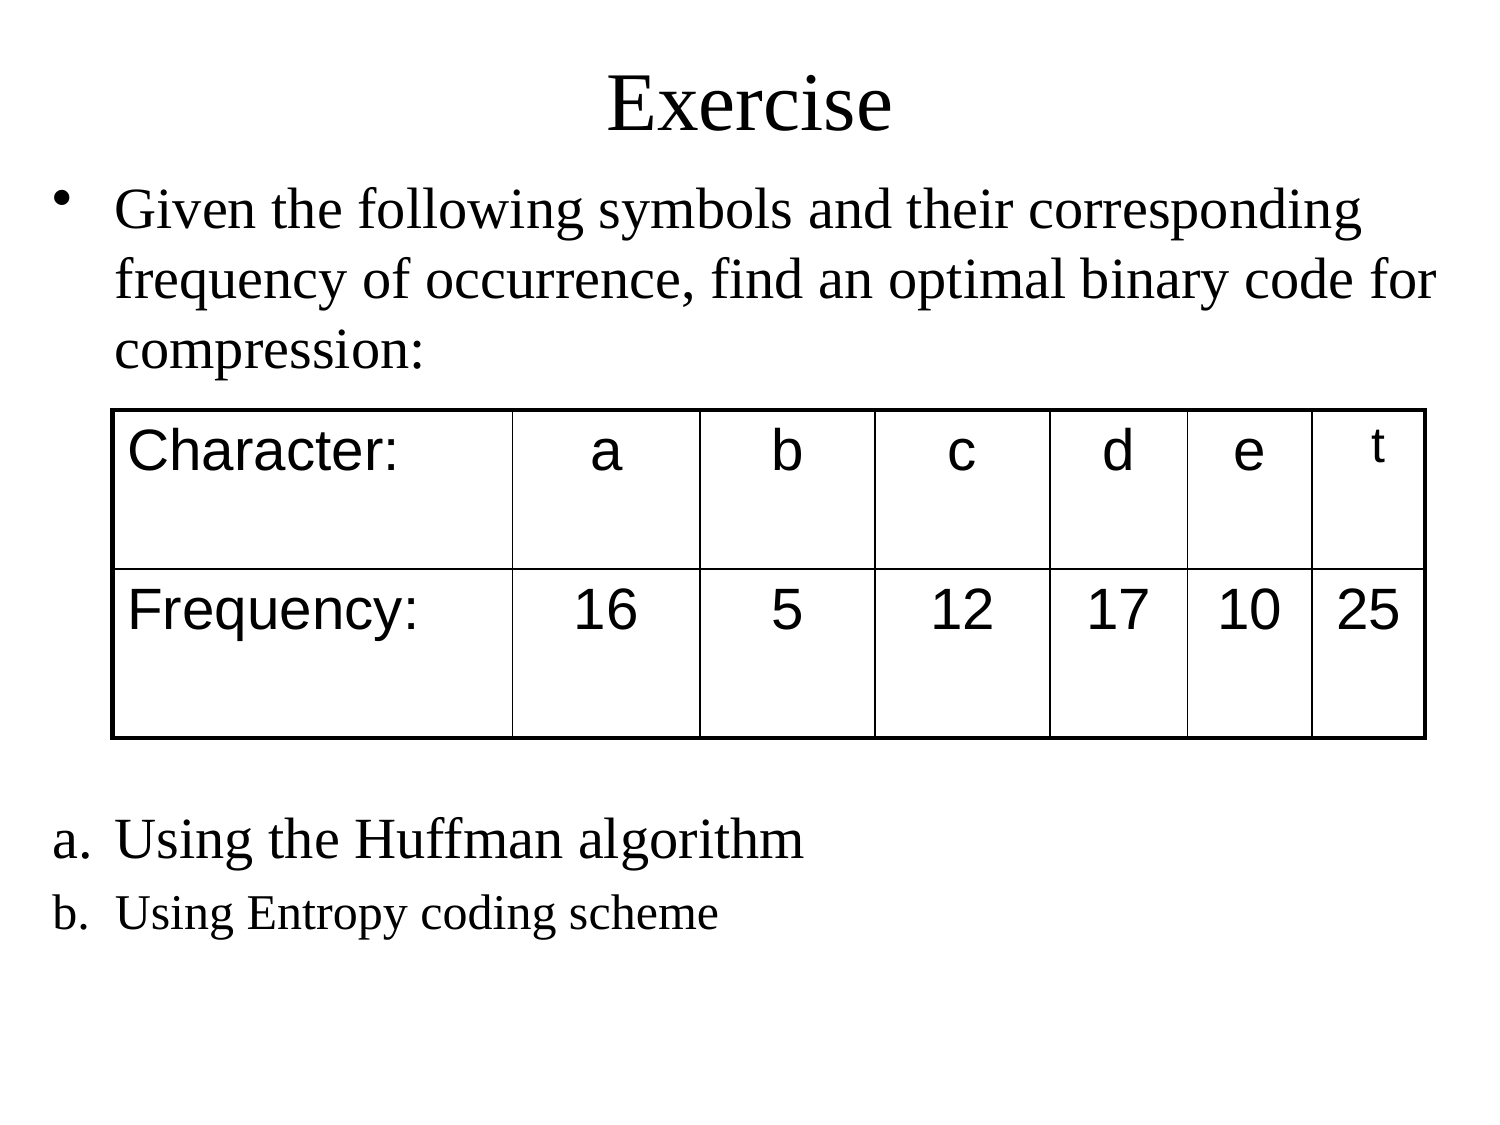

# Exercise
Given the following symbols and their corresponding frequency of occurrence, find an optimal binary code for compression:

Using the Huffman algorithm
Using Entropy coding scheme
| Character: | a | b | c | d | e | t |
| --- | --- | --- | --- | --- | --- | --- |
| Frequency: | 16 | 5 | 12 | 17 | 10 | 25 |

77